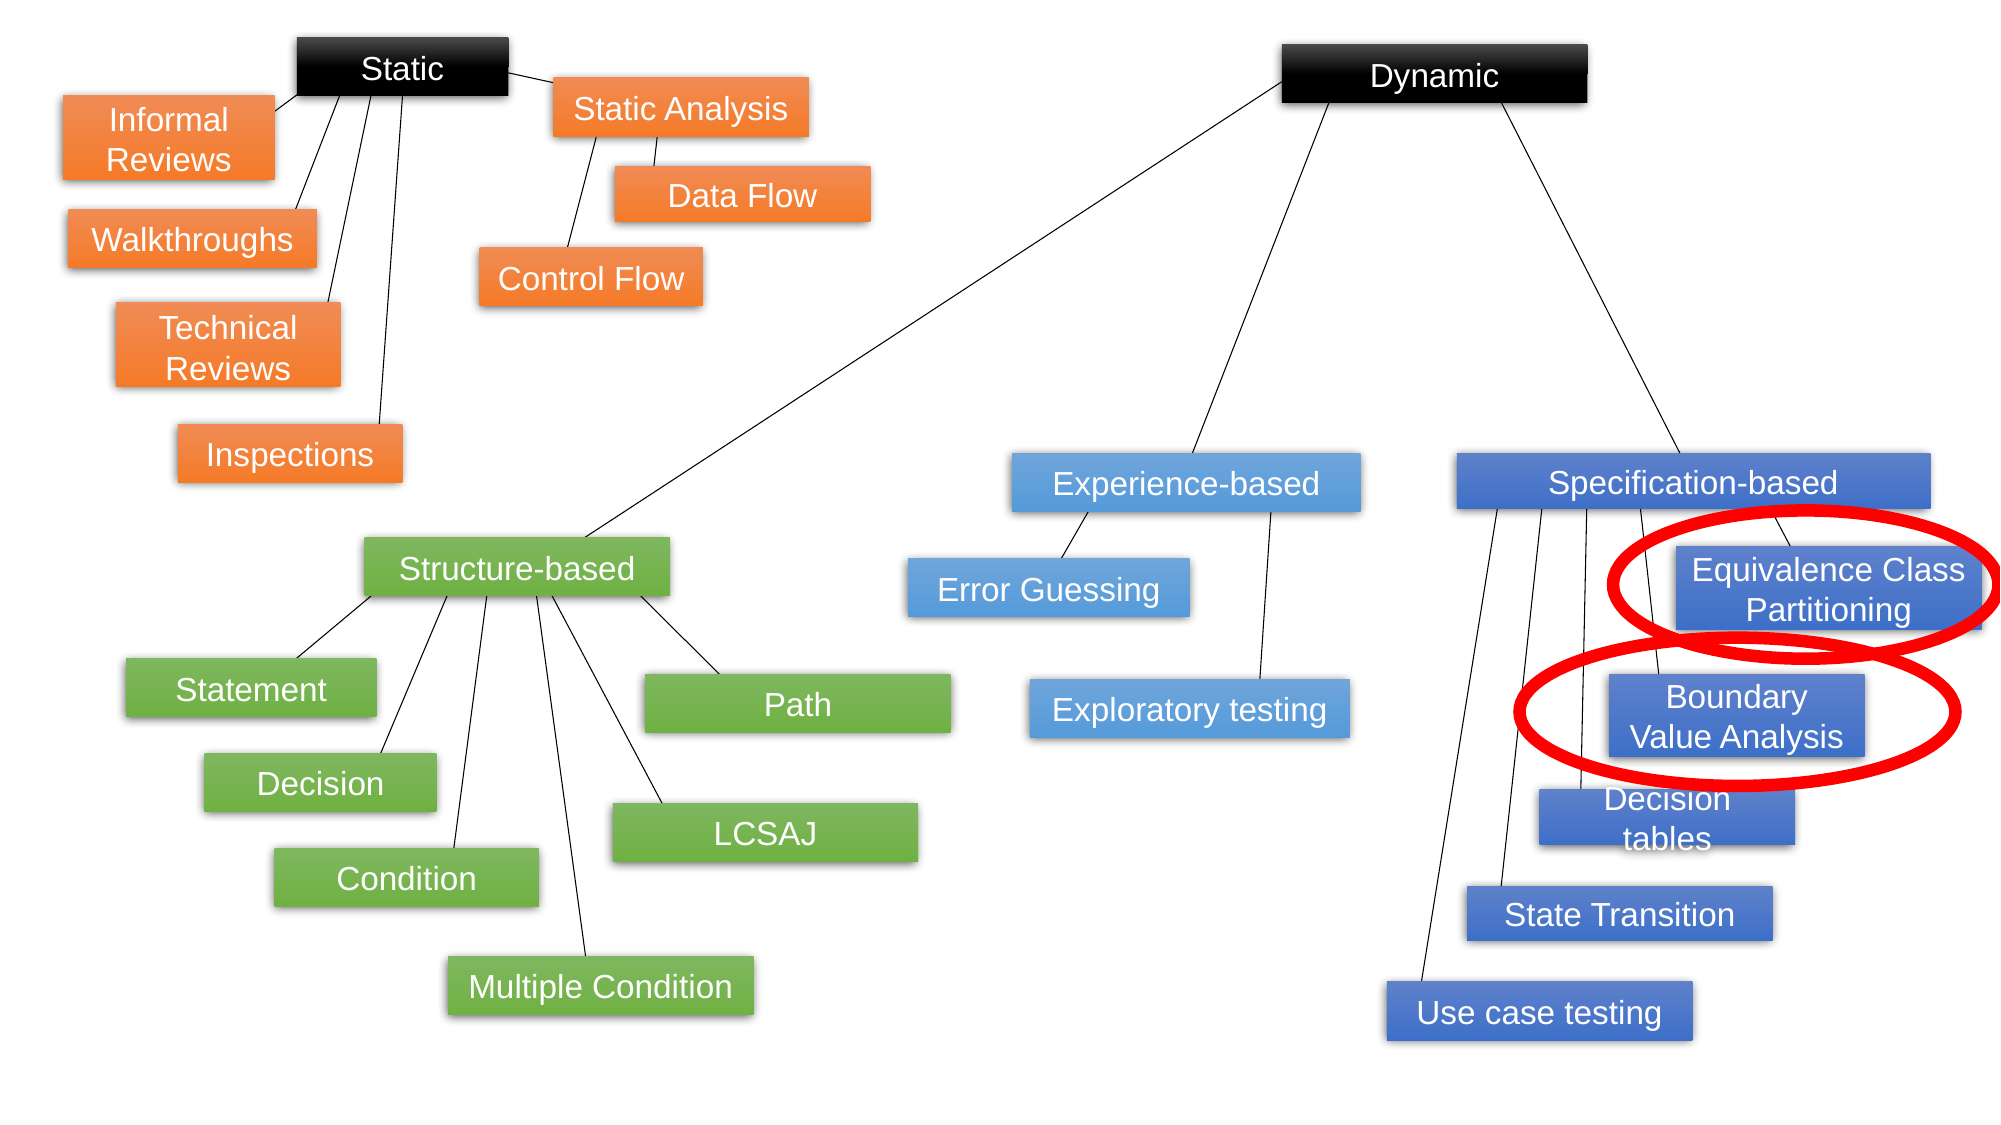

Static
Dynamic
Static Analysis
Informal
Reviews
Data Flow
Walkthroughs
Control Flow
Technical Reviews
Inspections
Experience-based
Specification-based

Structure-based
Equivalence Class Partitioning
Error Guessing

Statement
Path
Boundary Value Analysis
Exploratory testing
Decision
Decision tables
LCSAJ
Condition
State Transition
Multiple Condition
Use case testing